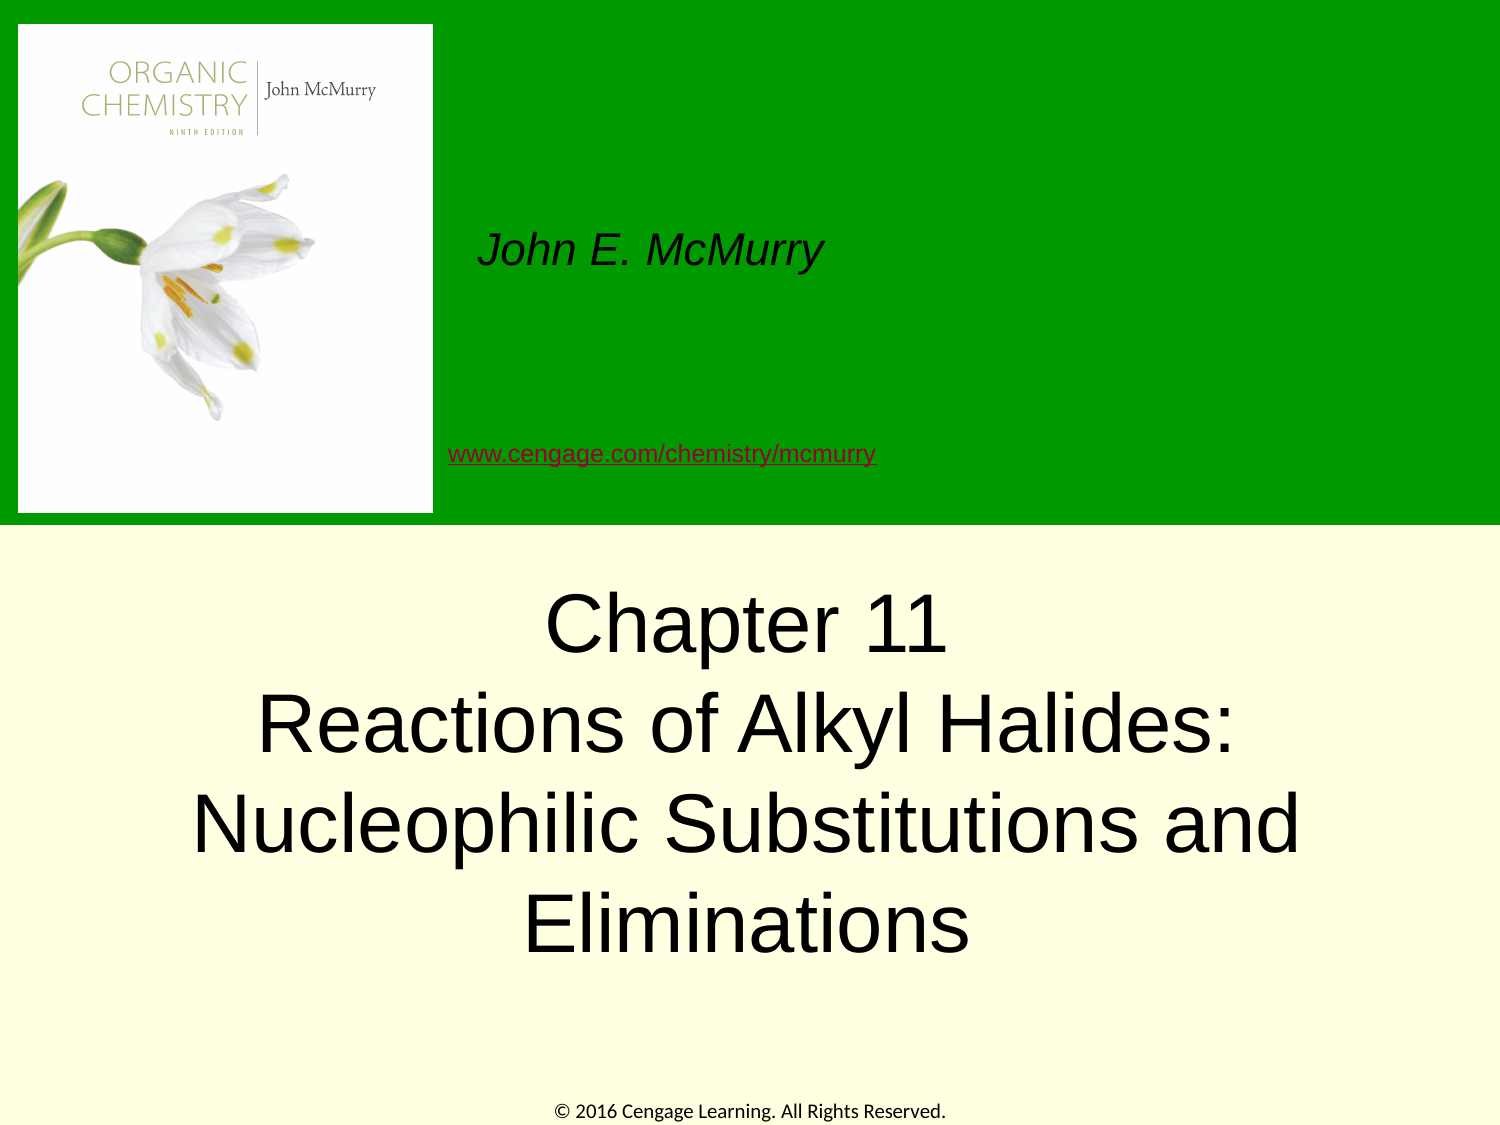

# Chapter 11 Reactions of Alkyl Halides: Nucleophilic Substitutions and Eliminations